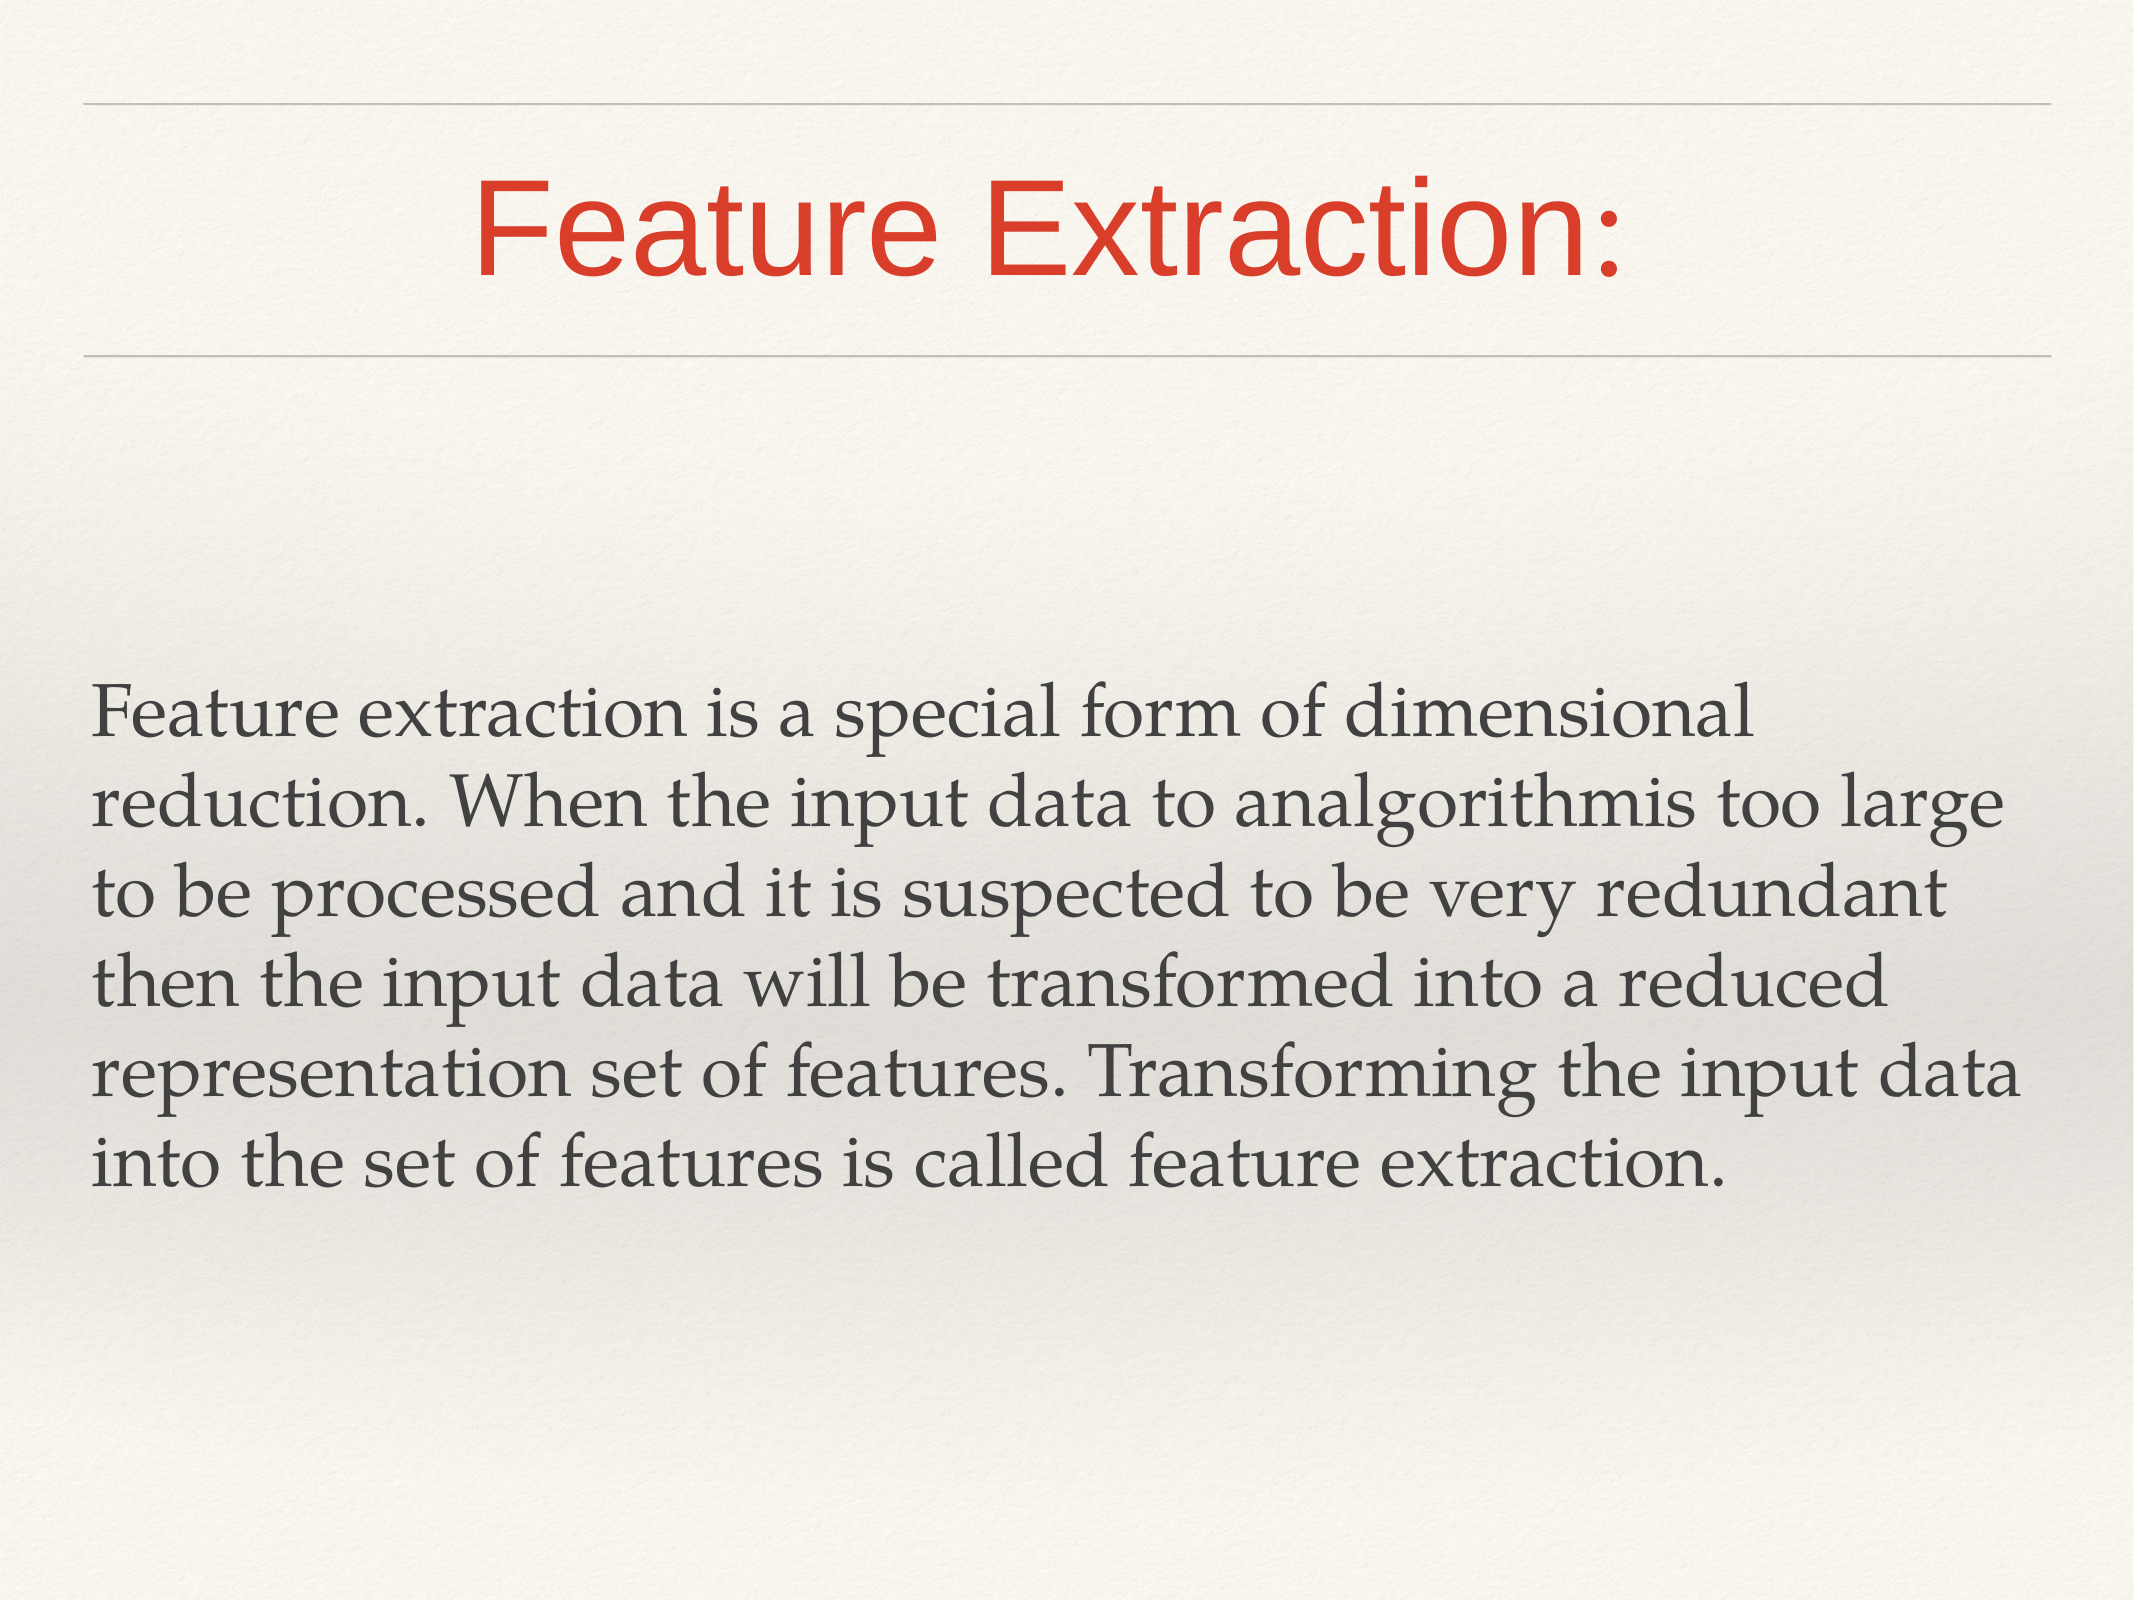

# Feature Extraction:
Feature extraction is a special form of dimensional reduction. When the input data to analgorithmis too large to be processed and it is suspected to be very redundant then the input data will be transformed into a reduced representation set of features. Transforming the input data into the set of features is called feature extraction.